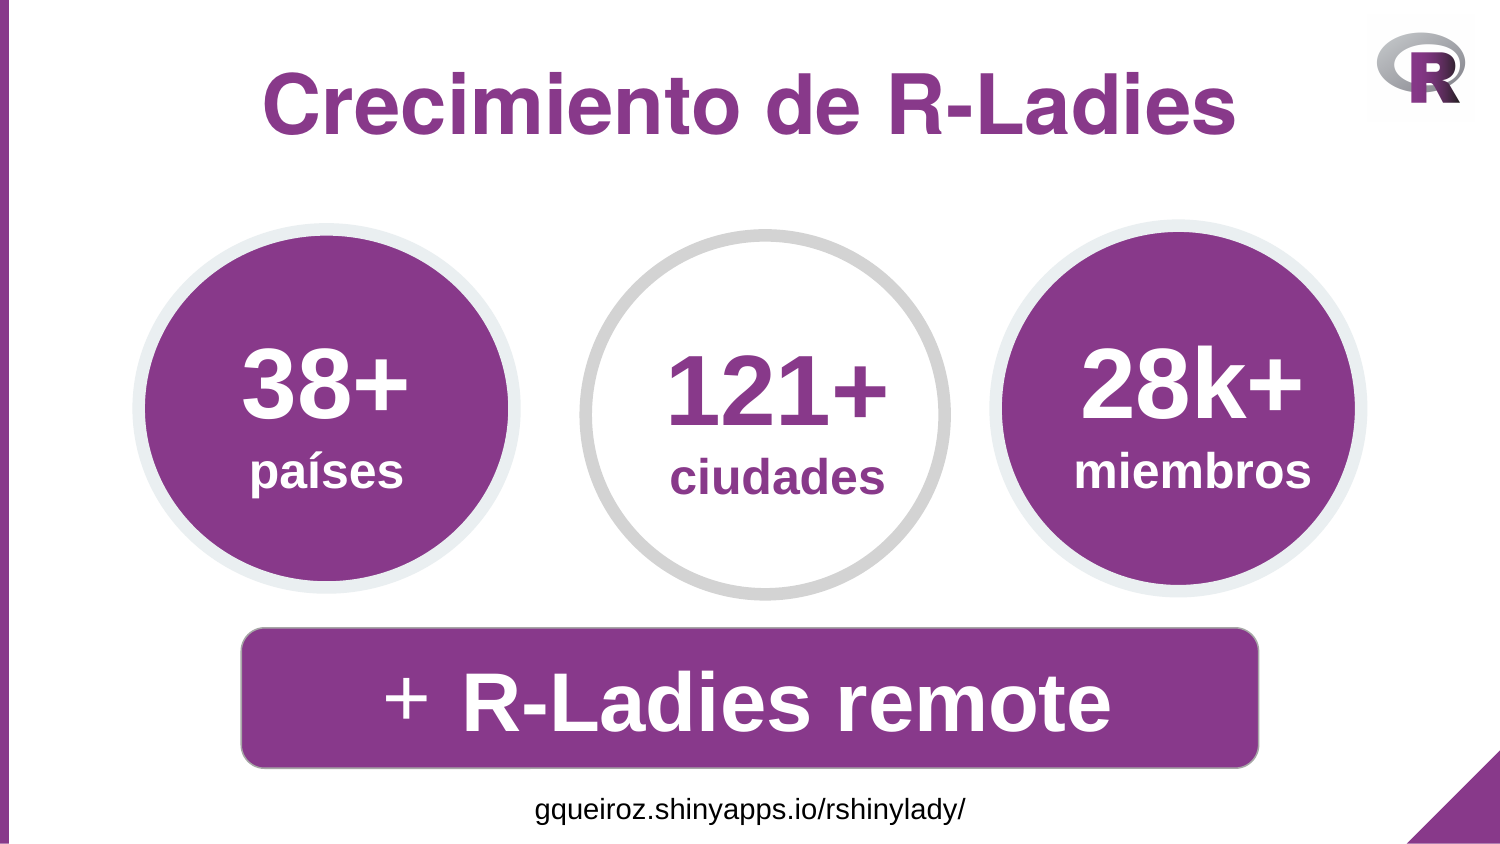

# Crecimiento de R-Ladies

28k+
miembros

38+ países

121+ ciudades

R-Ladies remote
gqueiroz.shinyapps.io/rshinylady/